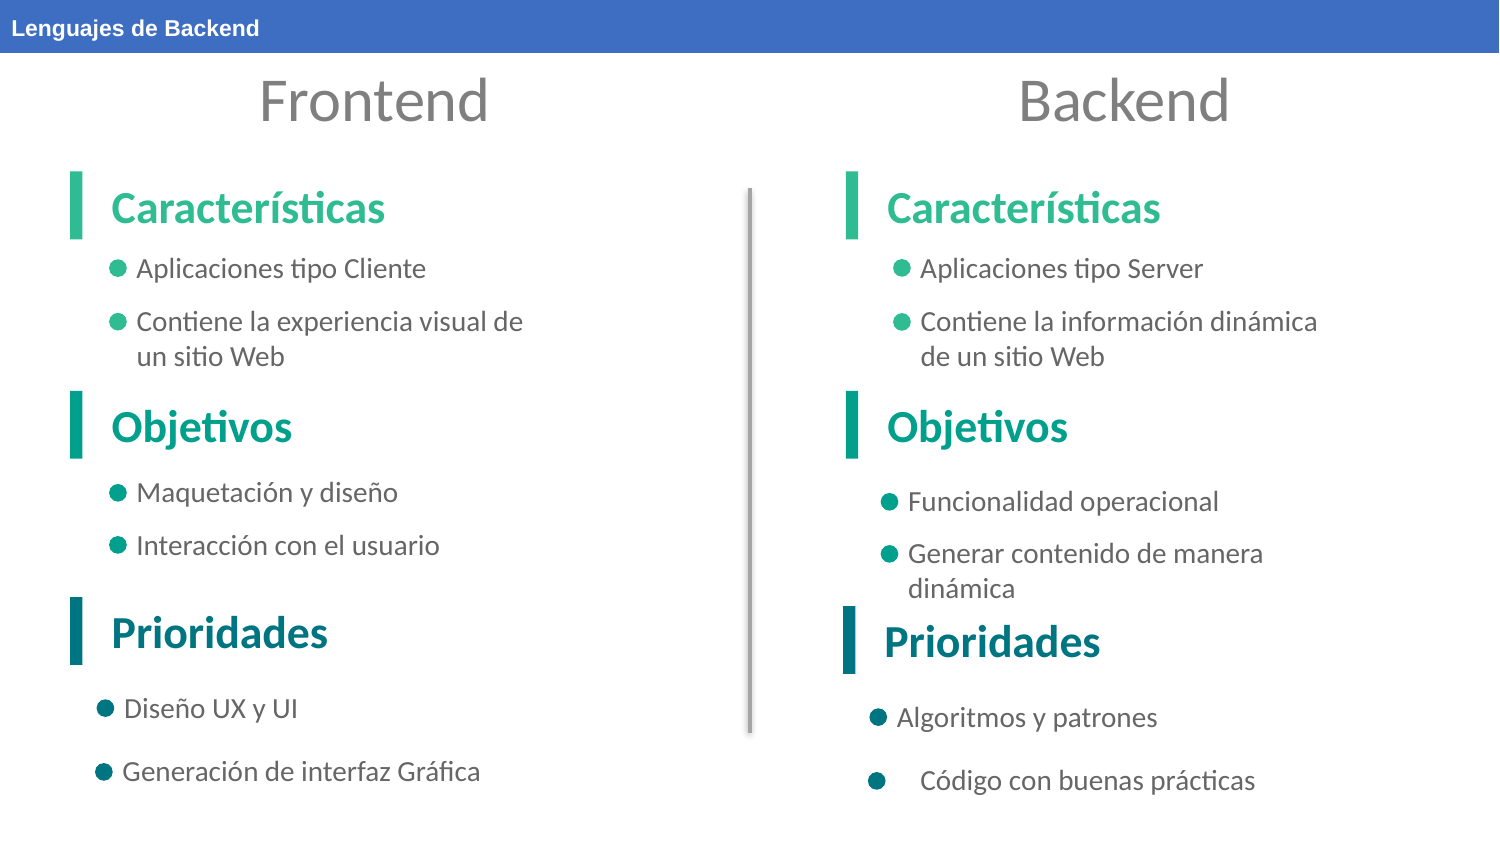

Lenguajes de Backend
# Frontend
Backend
Características
Características

Aplicaciones tipo Cliente
Aplicaciones tipo Server

Contiene la experiencia visual de un sitio Web
Contiene la información dinámica de un sitio Web

Objetivos
Objetivos

Maquetación y diseño
Funcionalidad operacional

Interacción con el usuario
Generar contenido de manera dinámica

Prioridades

Prioridades

Diseño UX y UI
Algoritmos y patrones

Generación de interfaz Gráfica
Código con buenas prácticas